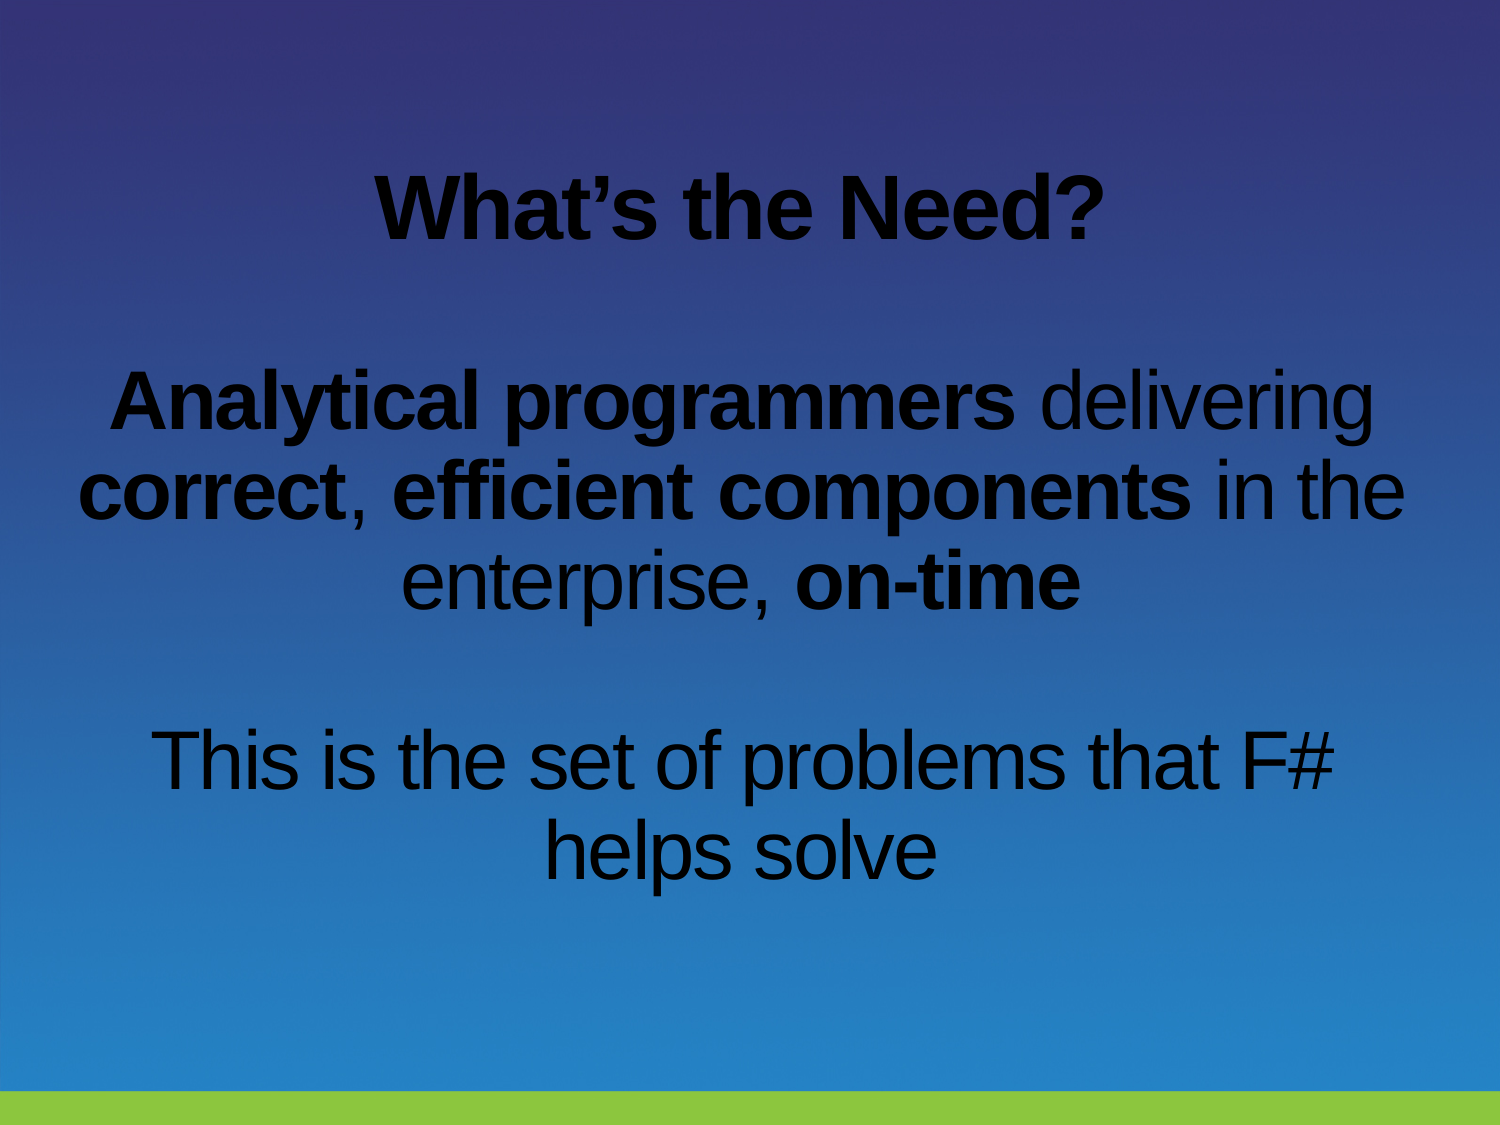

# What’s the Need? Analytical programmers delivering correct, efficient components in the enterprise, on-time This is the set of problems that F# helps solve